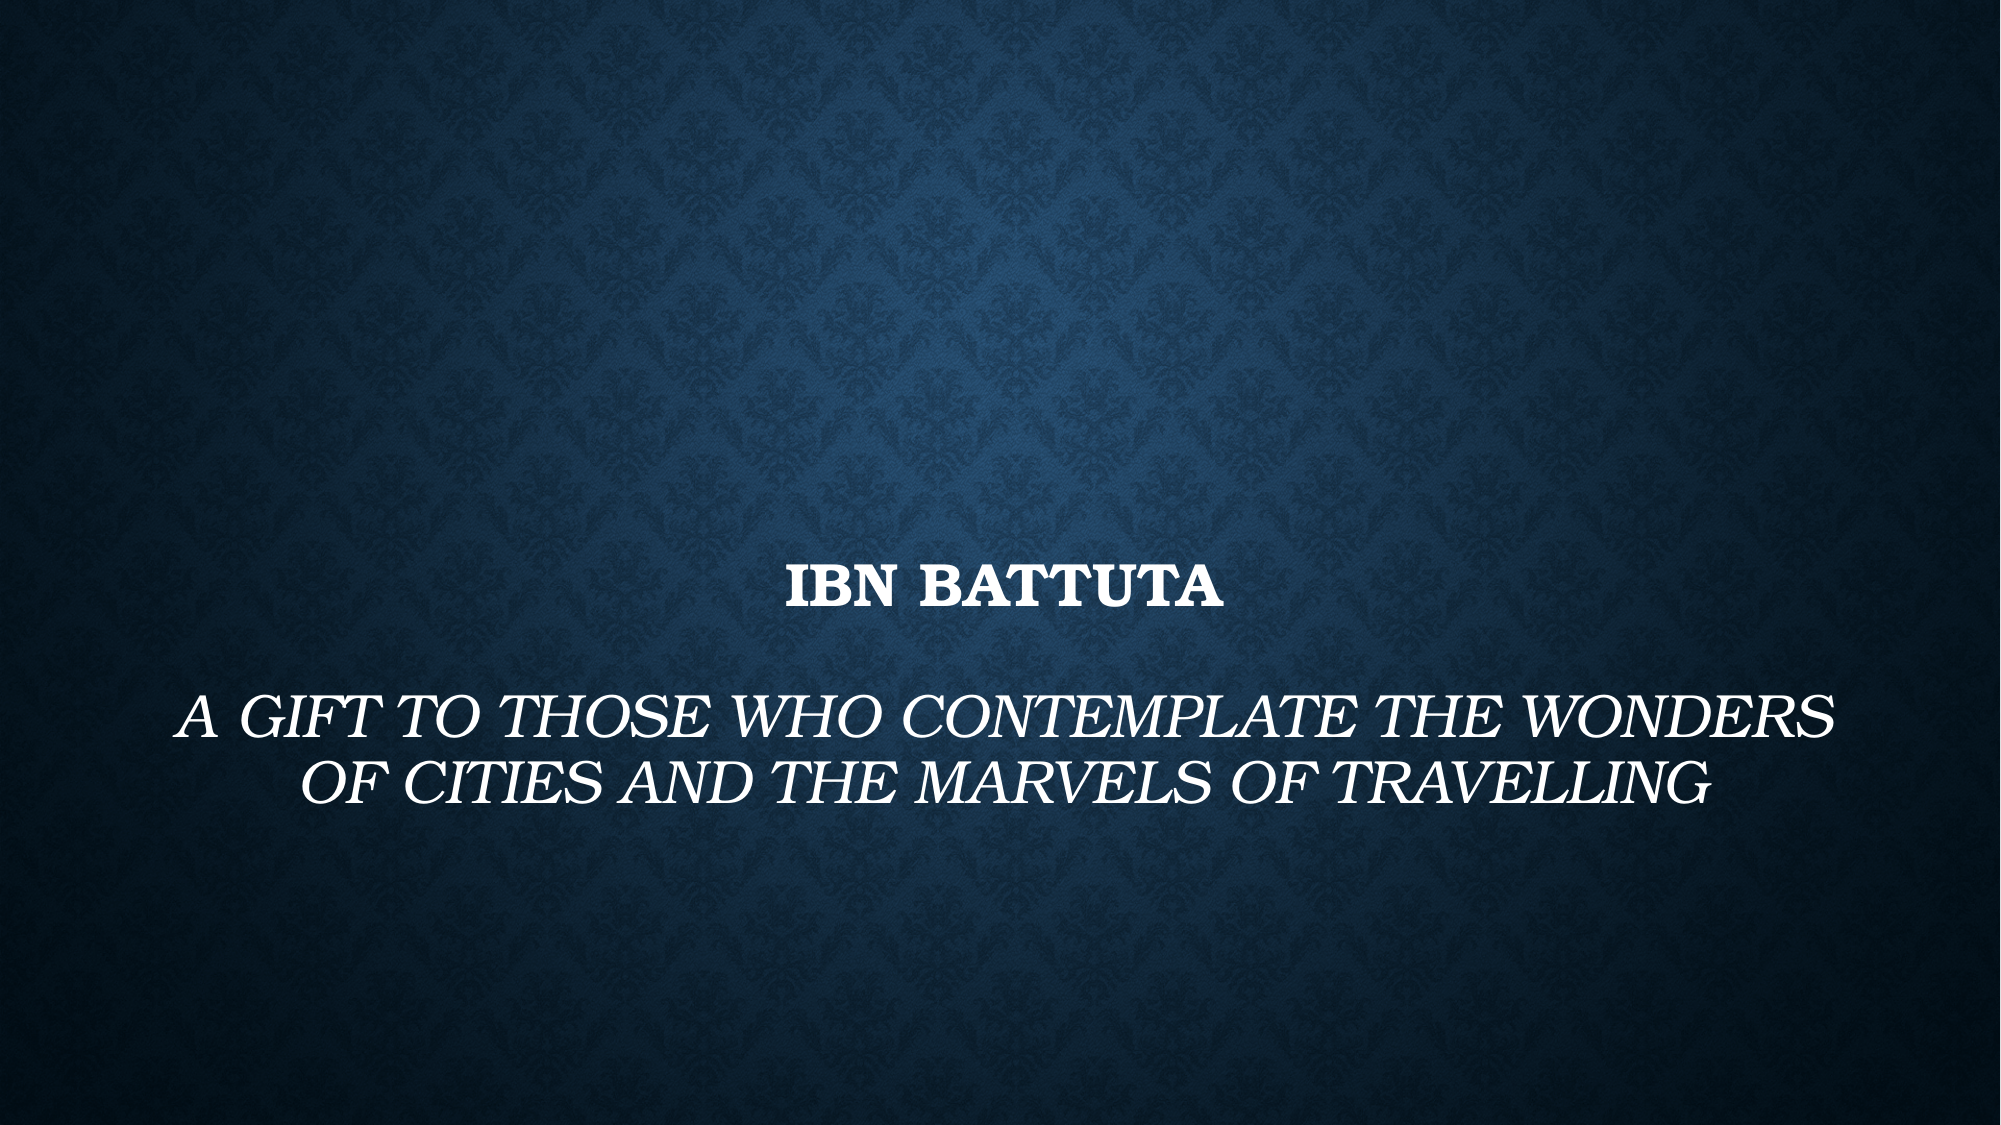

# Ibn Battuta A Gift to Those Who Contemplate the Wonders of Cities and the Marvels of Travelling